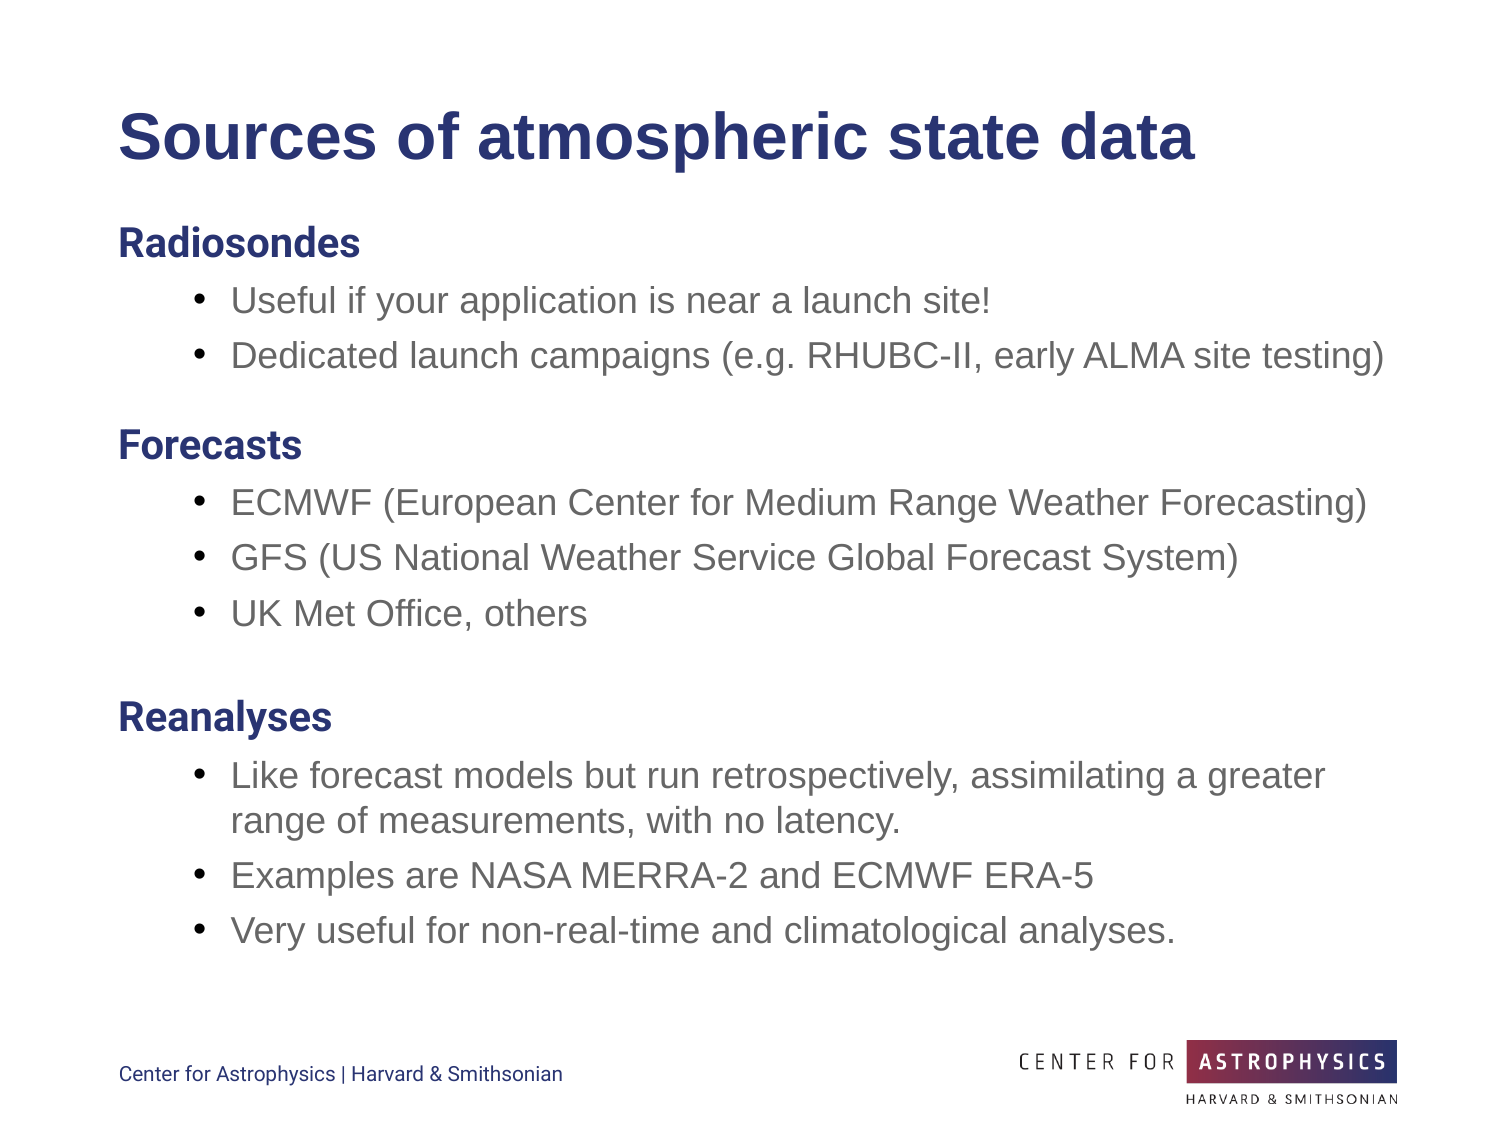

# Sources of atmospheric state data
Radiosondes
Useful if your application is near a launch site!
Dedicated launch campaigns (e.g. RHUBC-II, early ALMA site testing)
Forecasts
ECMWF (European Center for Medium Range Weather Forecasting)
GFS (US National Weather Service Global Forecast System)
UK Met Office, others
Reanalyses
Like forecast models but run retrospectively, assimilating a greater range of measurements, with no latency.
Examples are NASA MERRA-2 and ECMWF ERA-5
Very useful for non-real-time and climatological analyses.
Center for Astrophysics | Harvard & Smithsonian